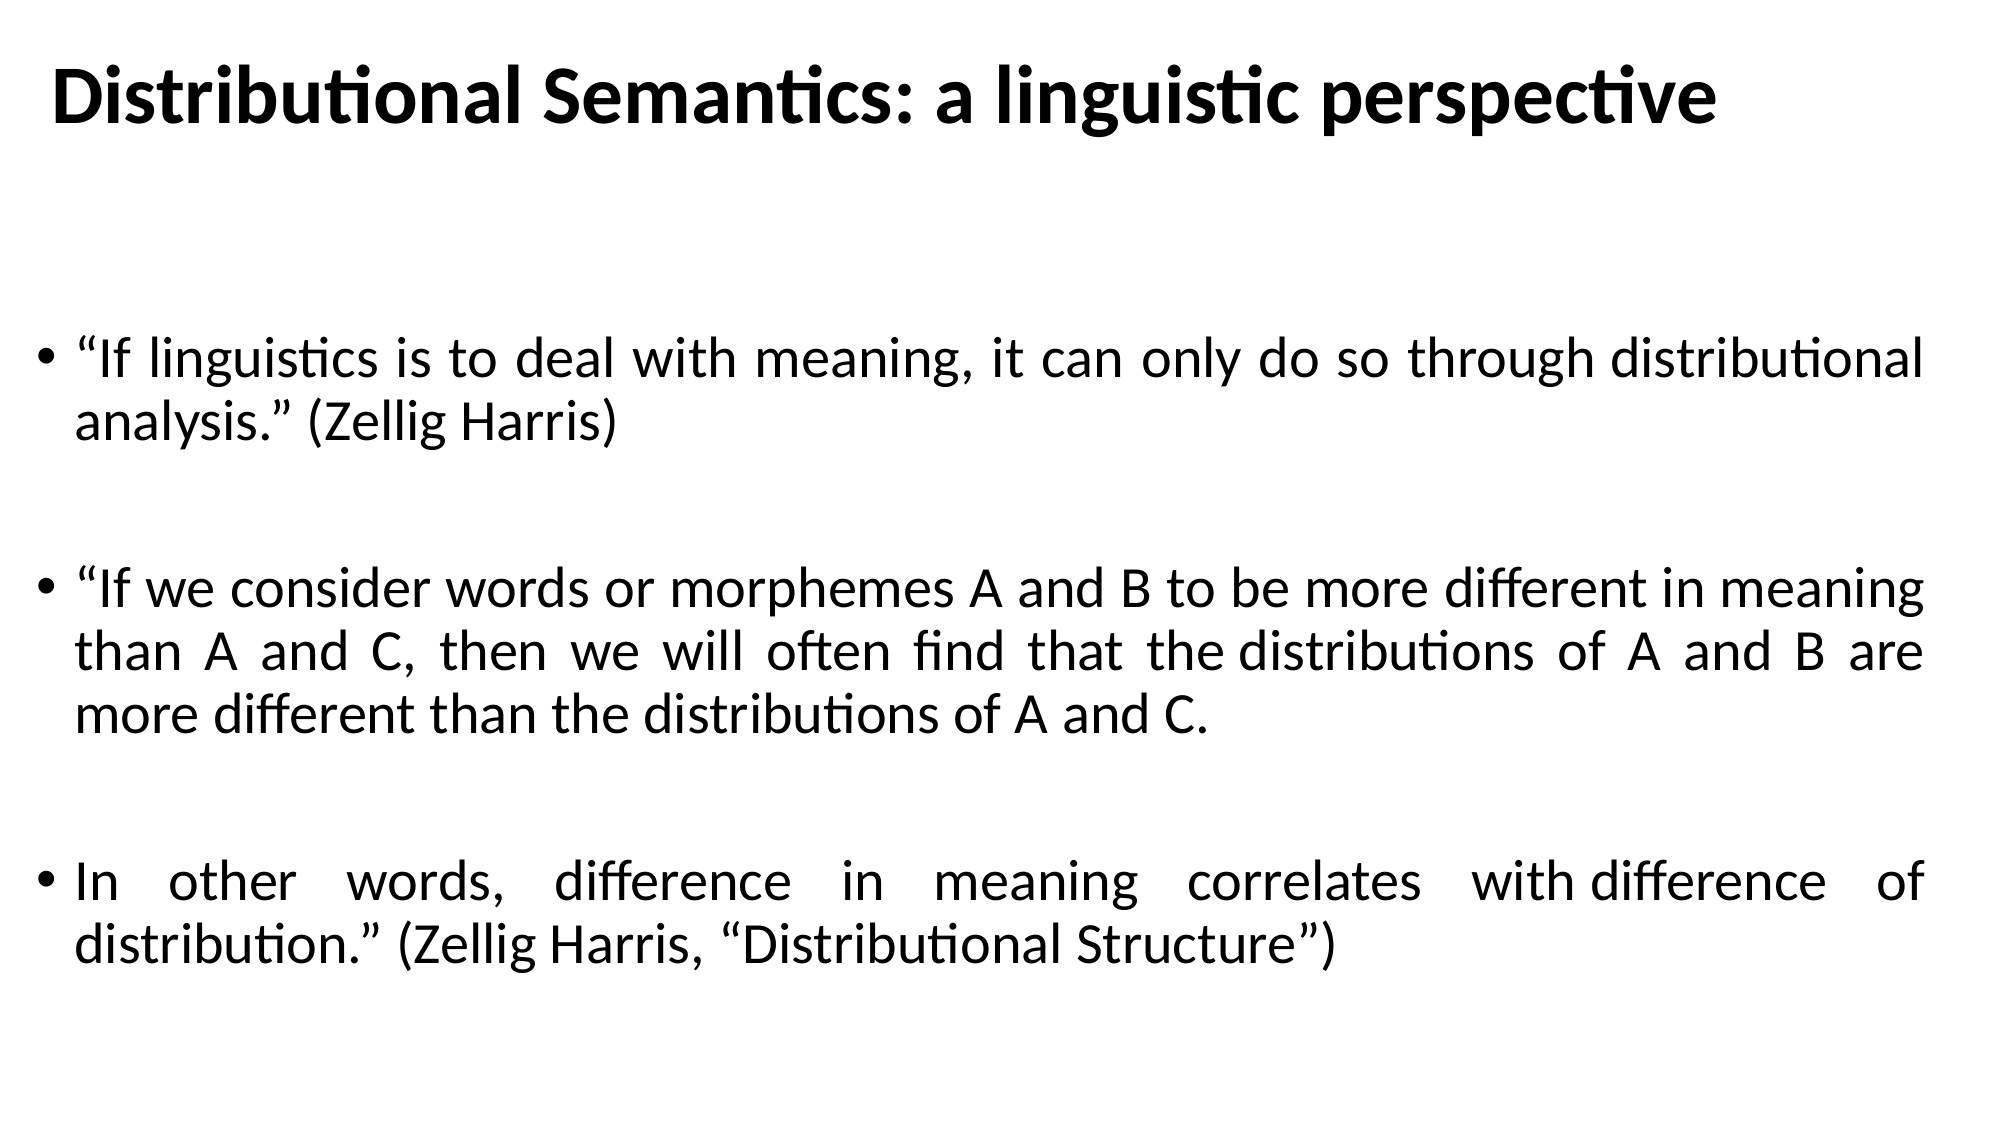

# Distributional Semantics: a linguistic perspective

“If linguistics is to deal with meaning, it can only do so through distributional analysis.” (Zellig Harris)

“If we consider words or morphemes A and B to be more different in meaning than A and C, then we will often find that the distributions of A and B are more different than the distributions of A and C.

In other words, difference in meaning correlates with difference of distribution.” (Zellig Harris, “Distributional Structure”)